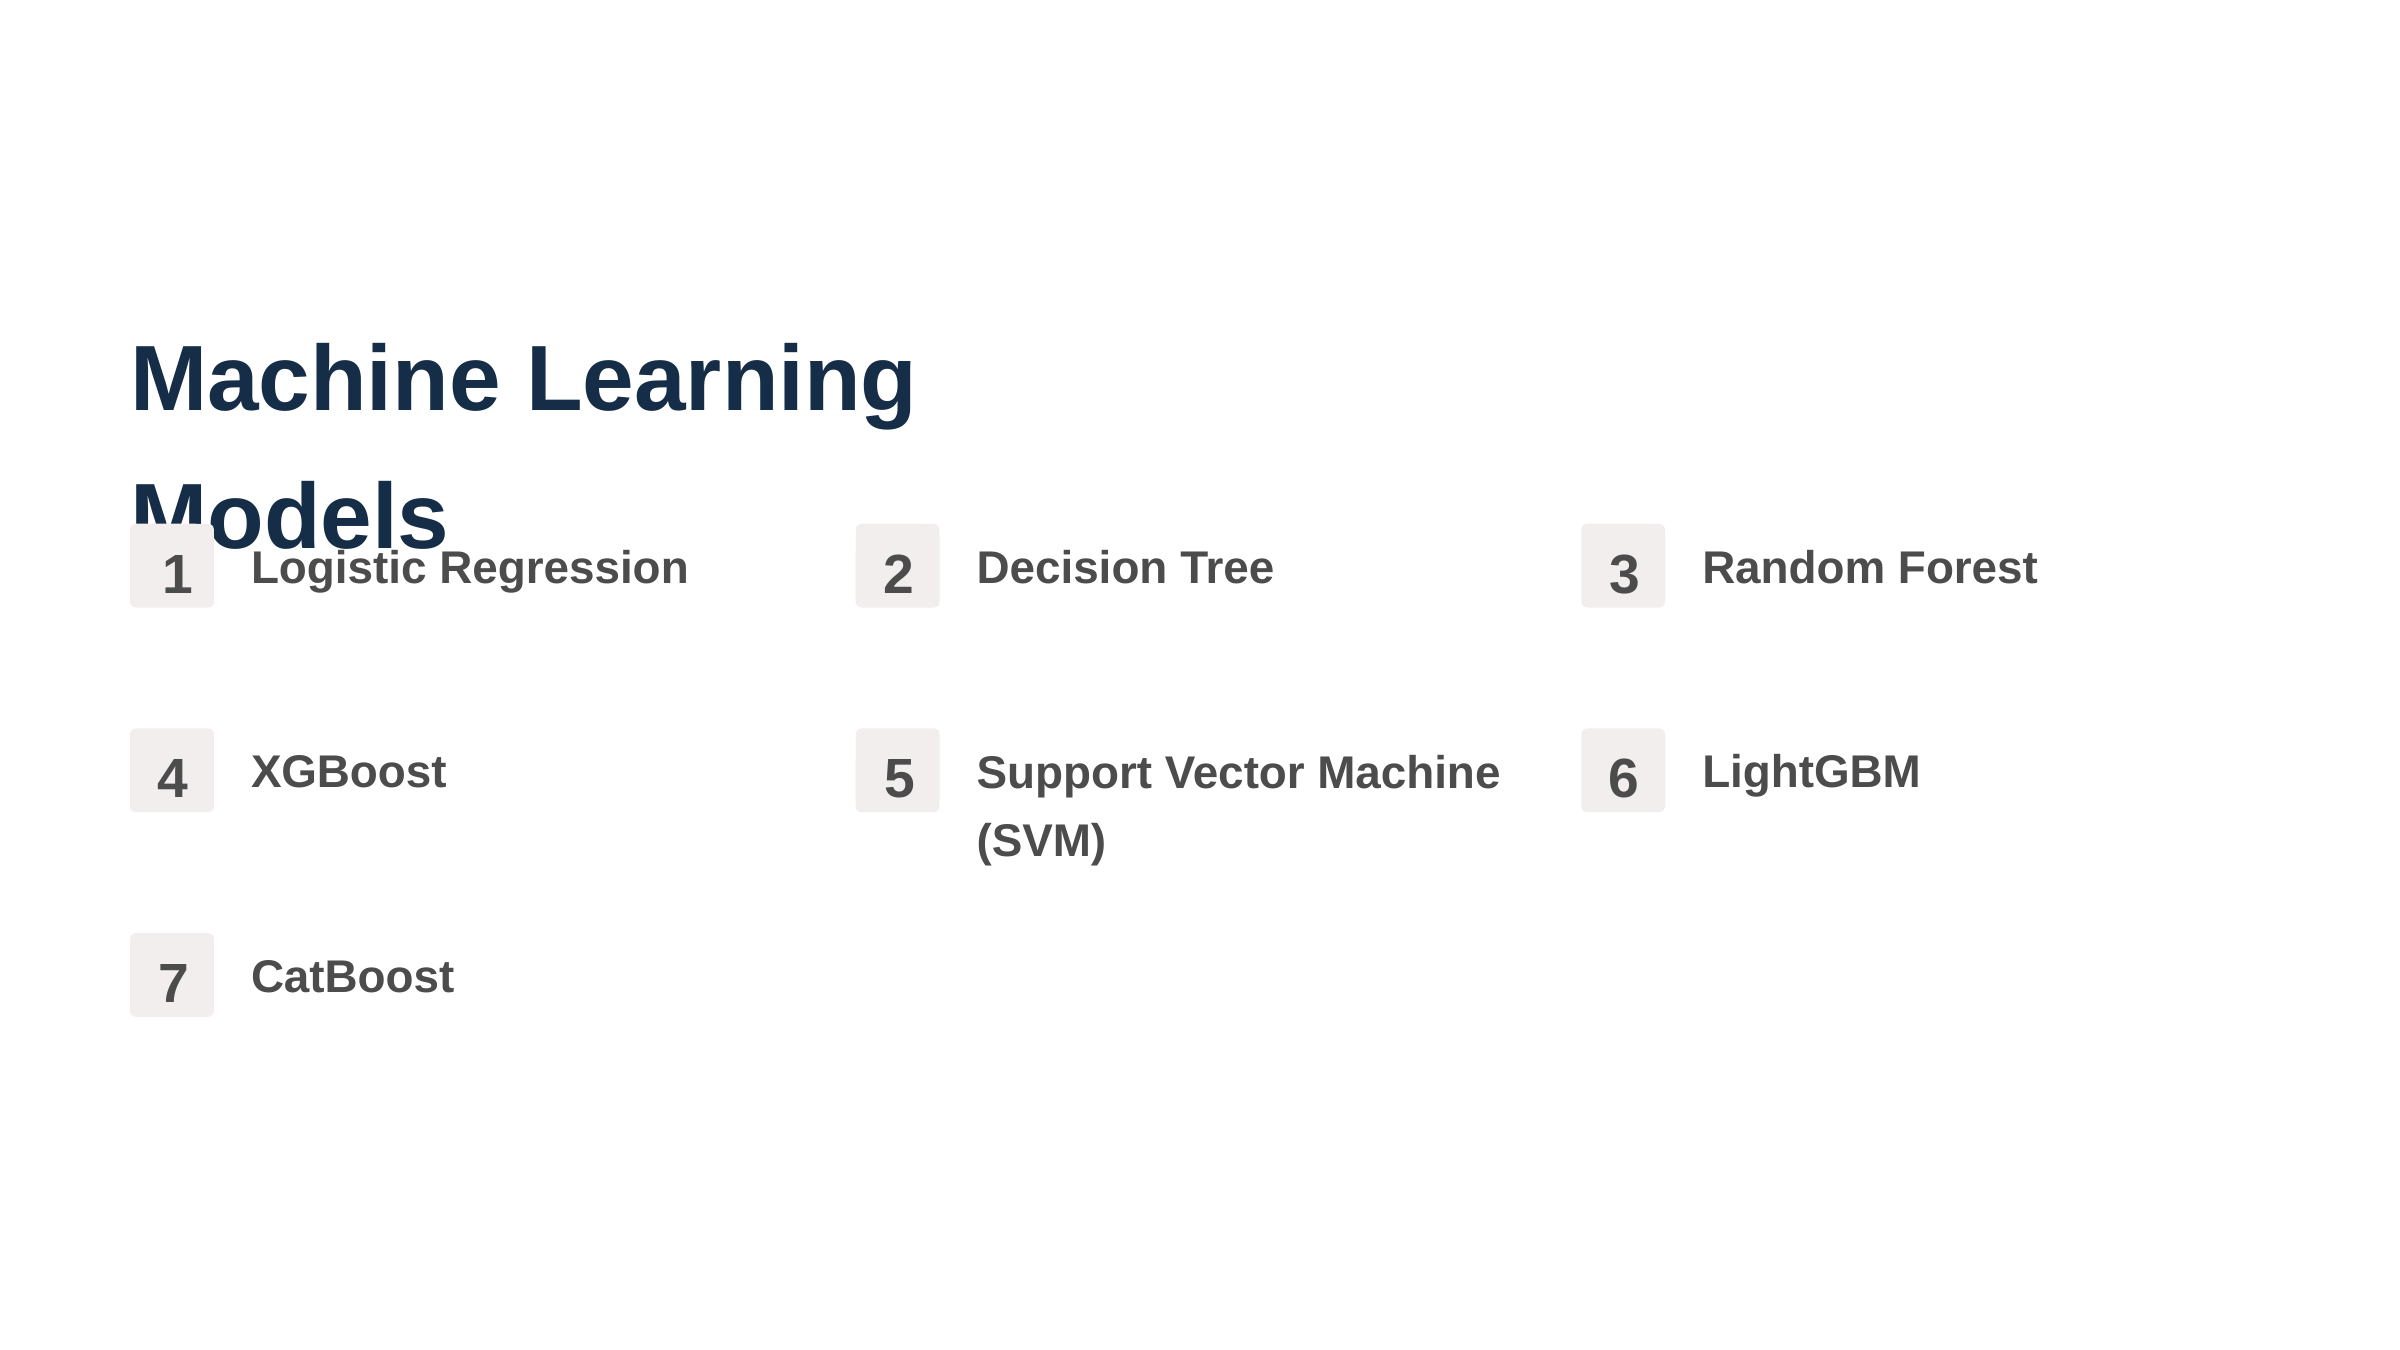

Machine Learning Models

Logistic Regression

Decision Tree

Random Forest
1
2
3

XGBoost

Support Vector Machine (SVM)

LightGBM
4
5
6

CatBoost
7